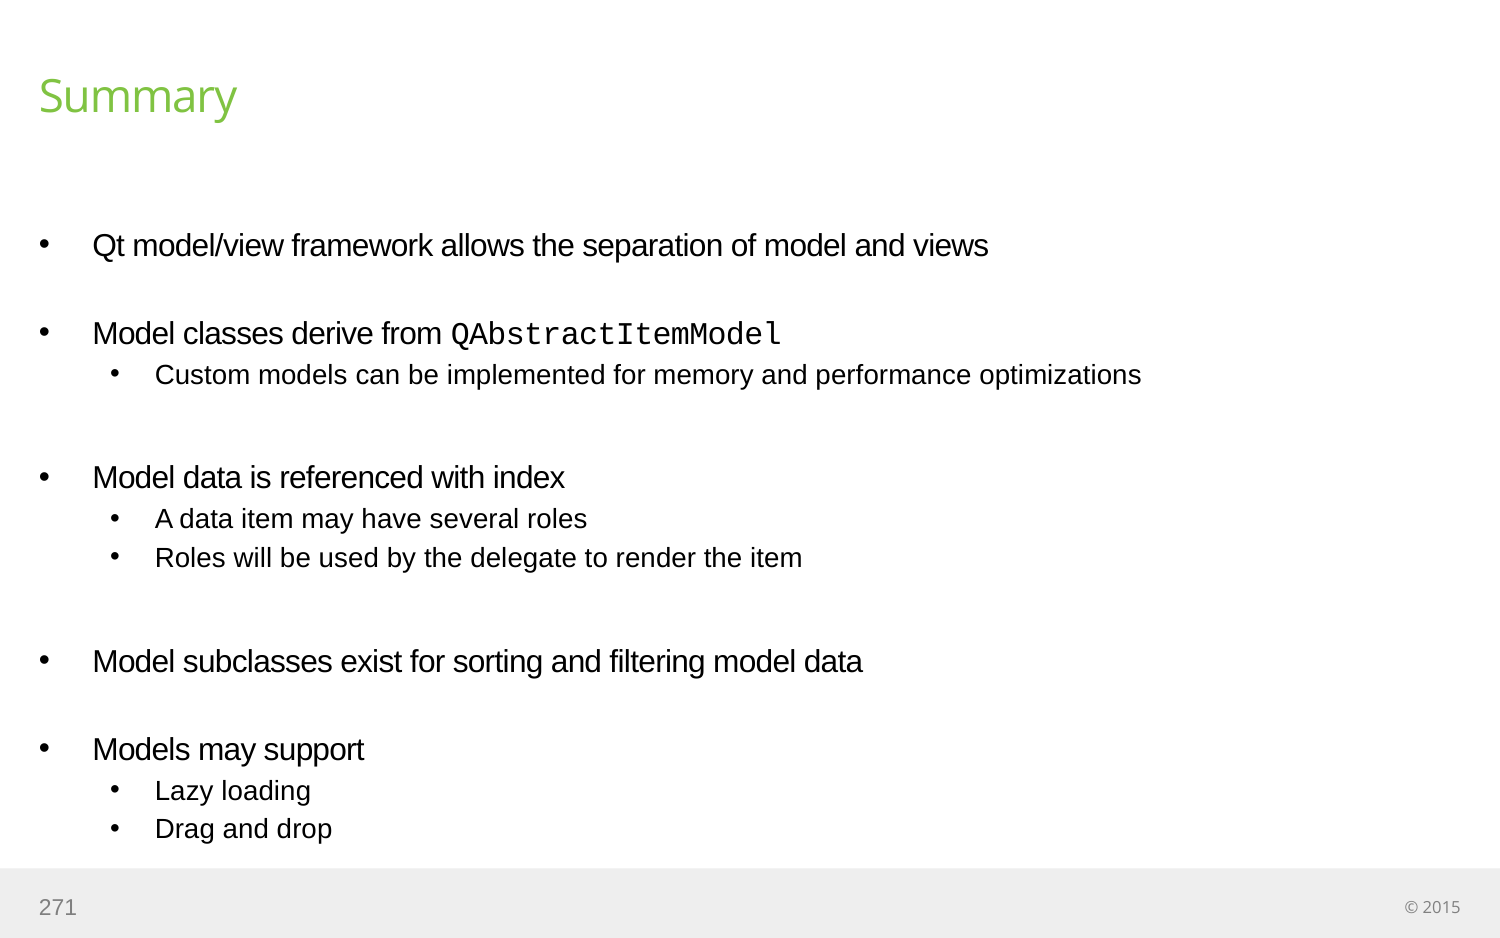

# Summary
Qt model/view framework allows the separation of model and views

Model classes derive from QAbstractItemModel
Custom models can be implemented for memory and performance optimizations

Model data is referenced with index
A data item may have several roles
Roles will be used by the delegate to render the item

Model subclasses exist for sorting and filtering model data

Models may support
Lazy loading
Drag and drop
271
© 2015